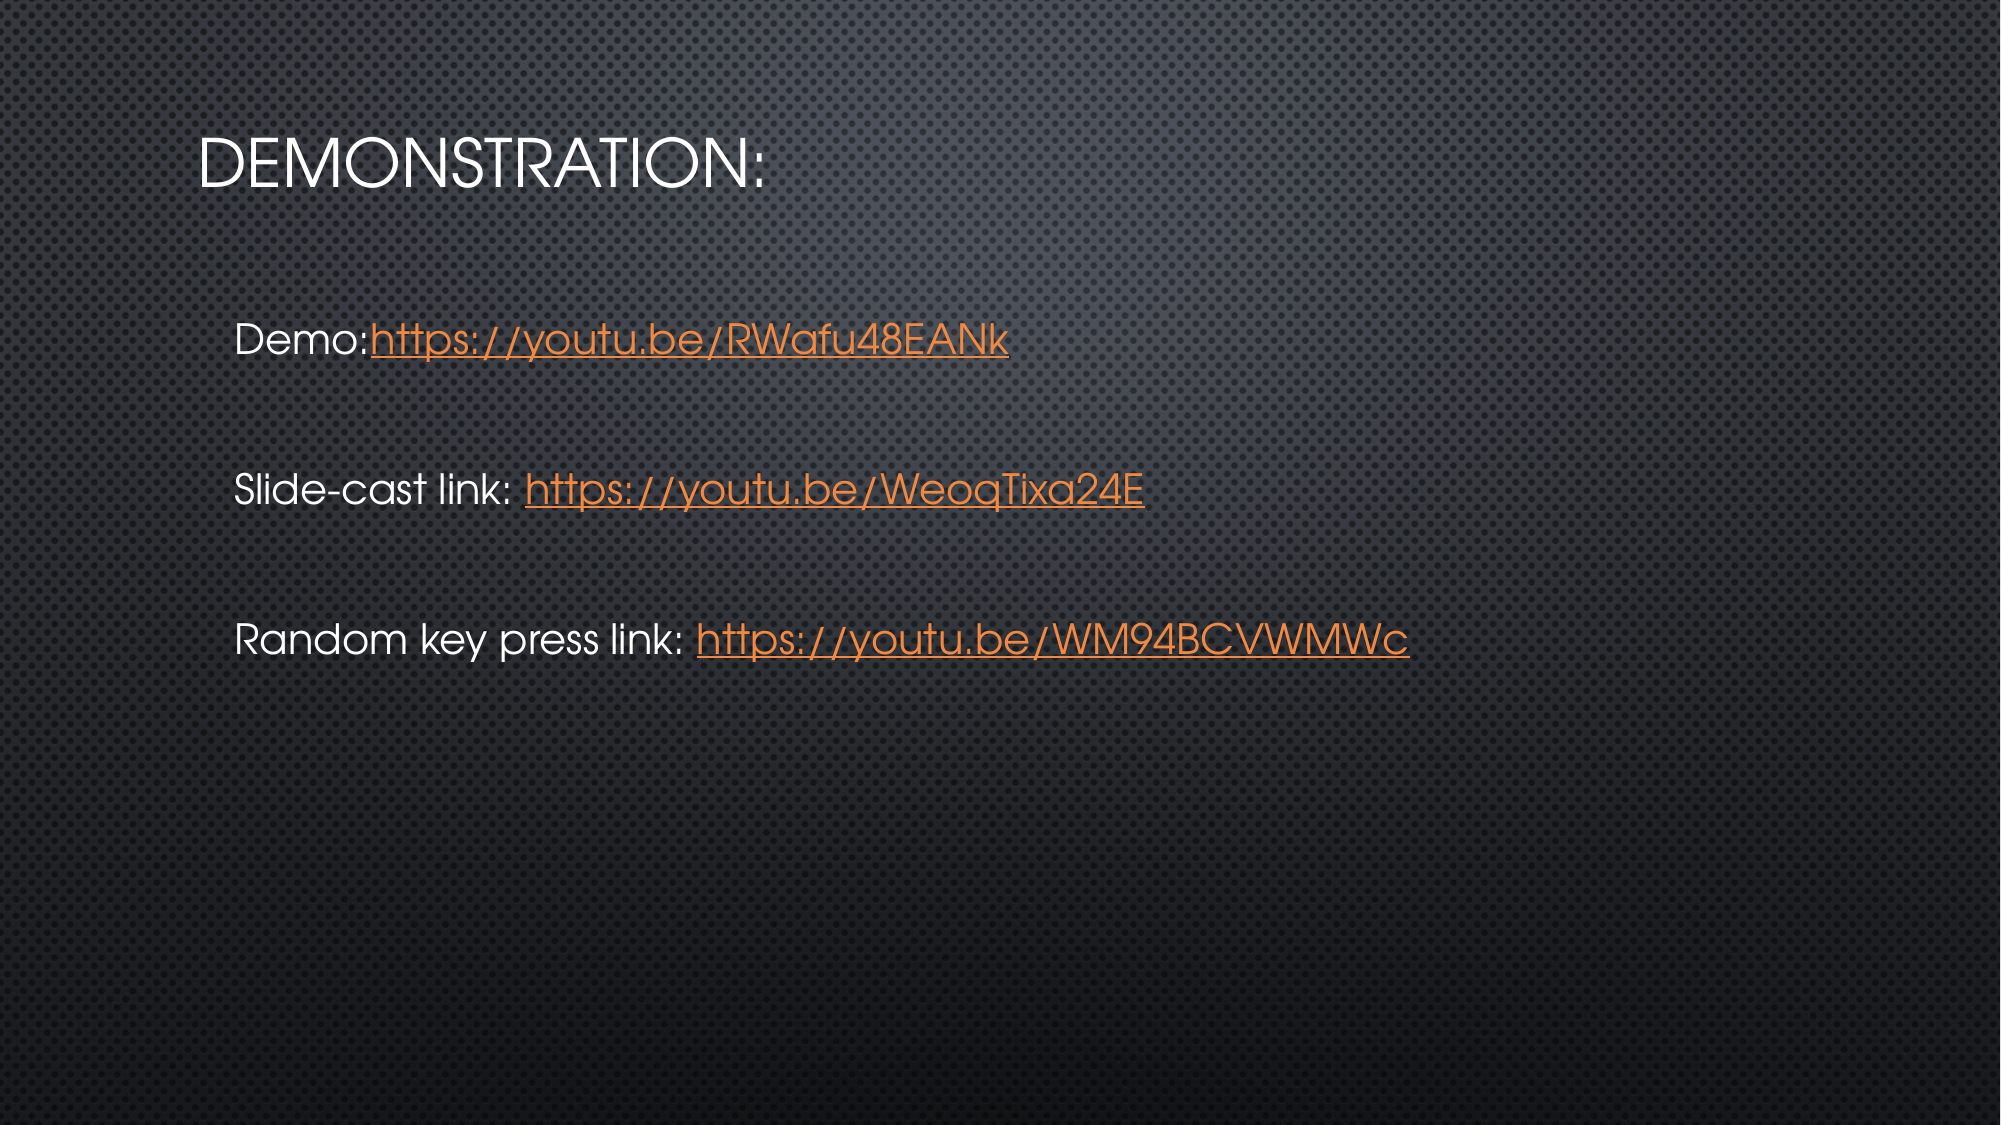

# Demonstration:
Demo:https://youtu.be/RWafu48EANk

Slide-cast link: https://youtu.be/WeoqTixa24E

Random key press link: https://youtu.be/WM94BCVWMWc